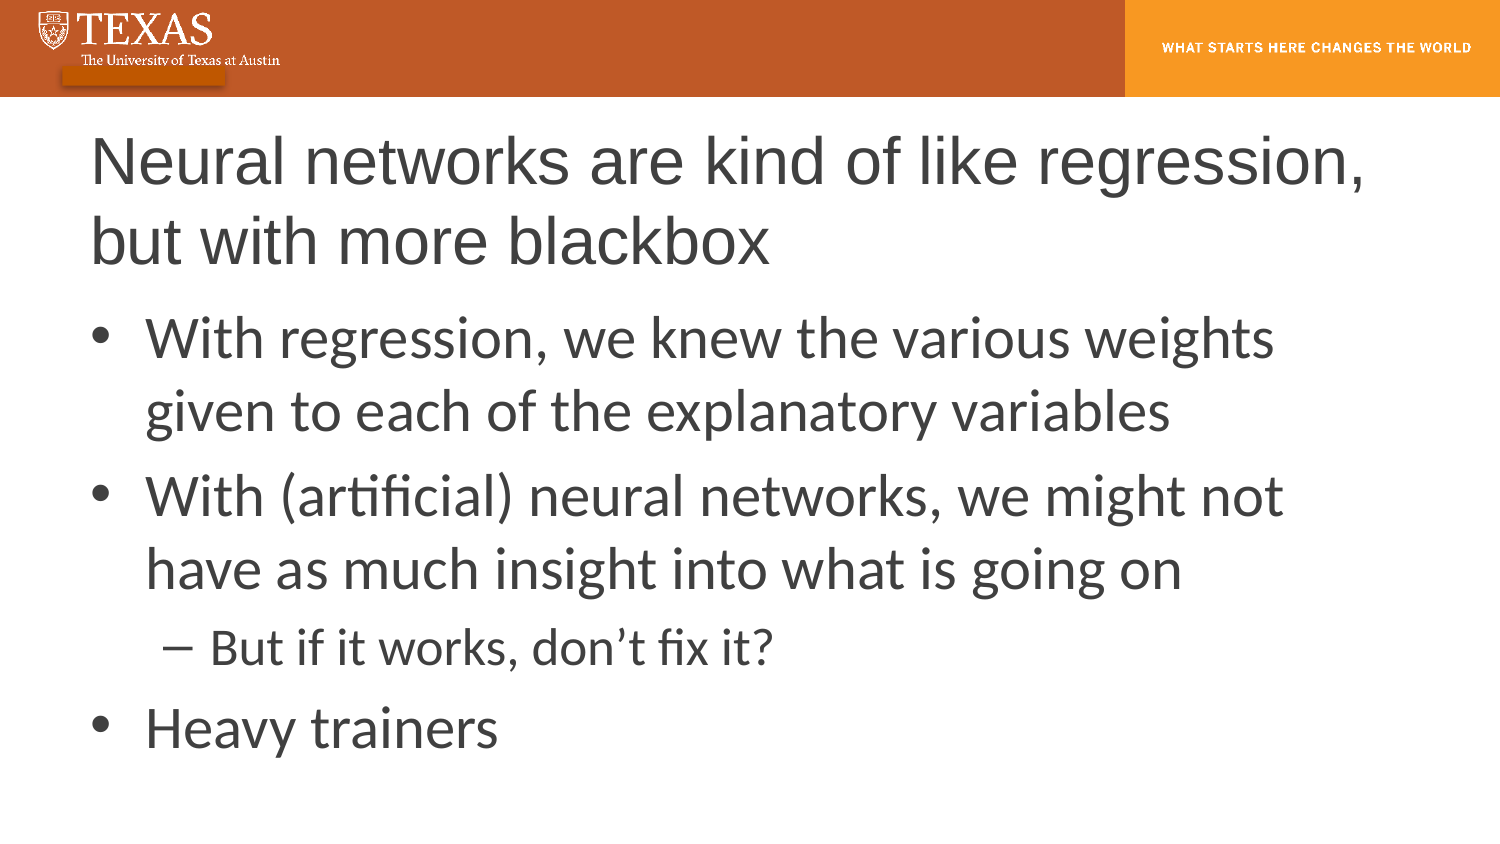

# Neural networks are kind of like regression, but with more blackbox
With regression, we knew the various weights given to each of the explanatory variables
With (artificial) neural networks, we might not have as much insight into what is going on
But if it works, don’t fix it?
Heavy trainers